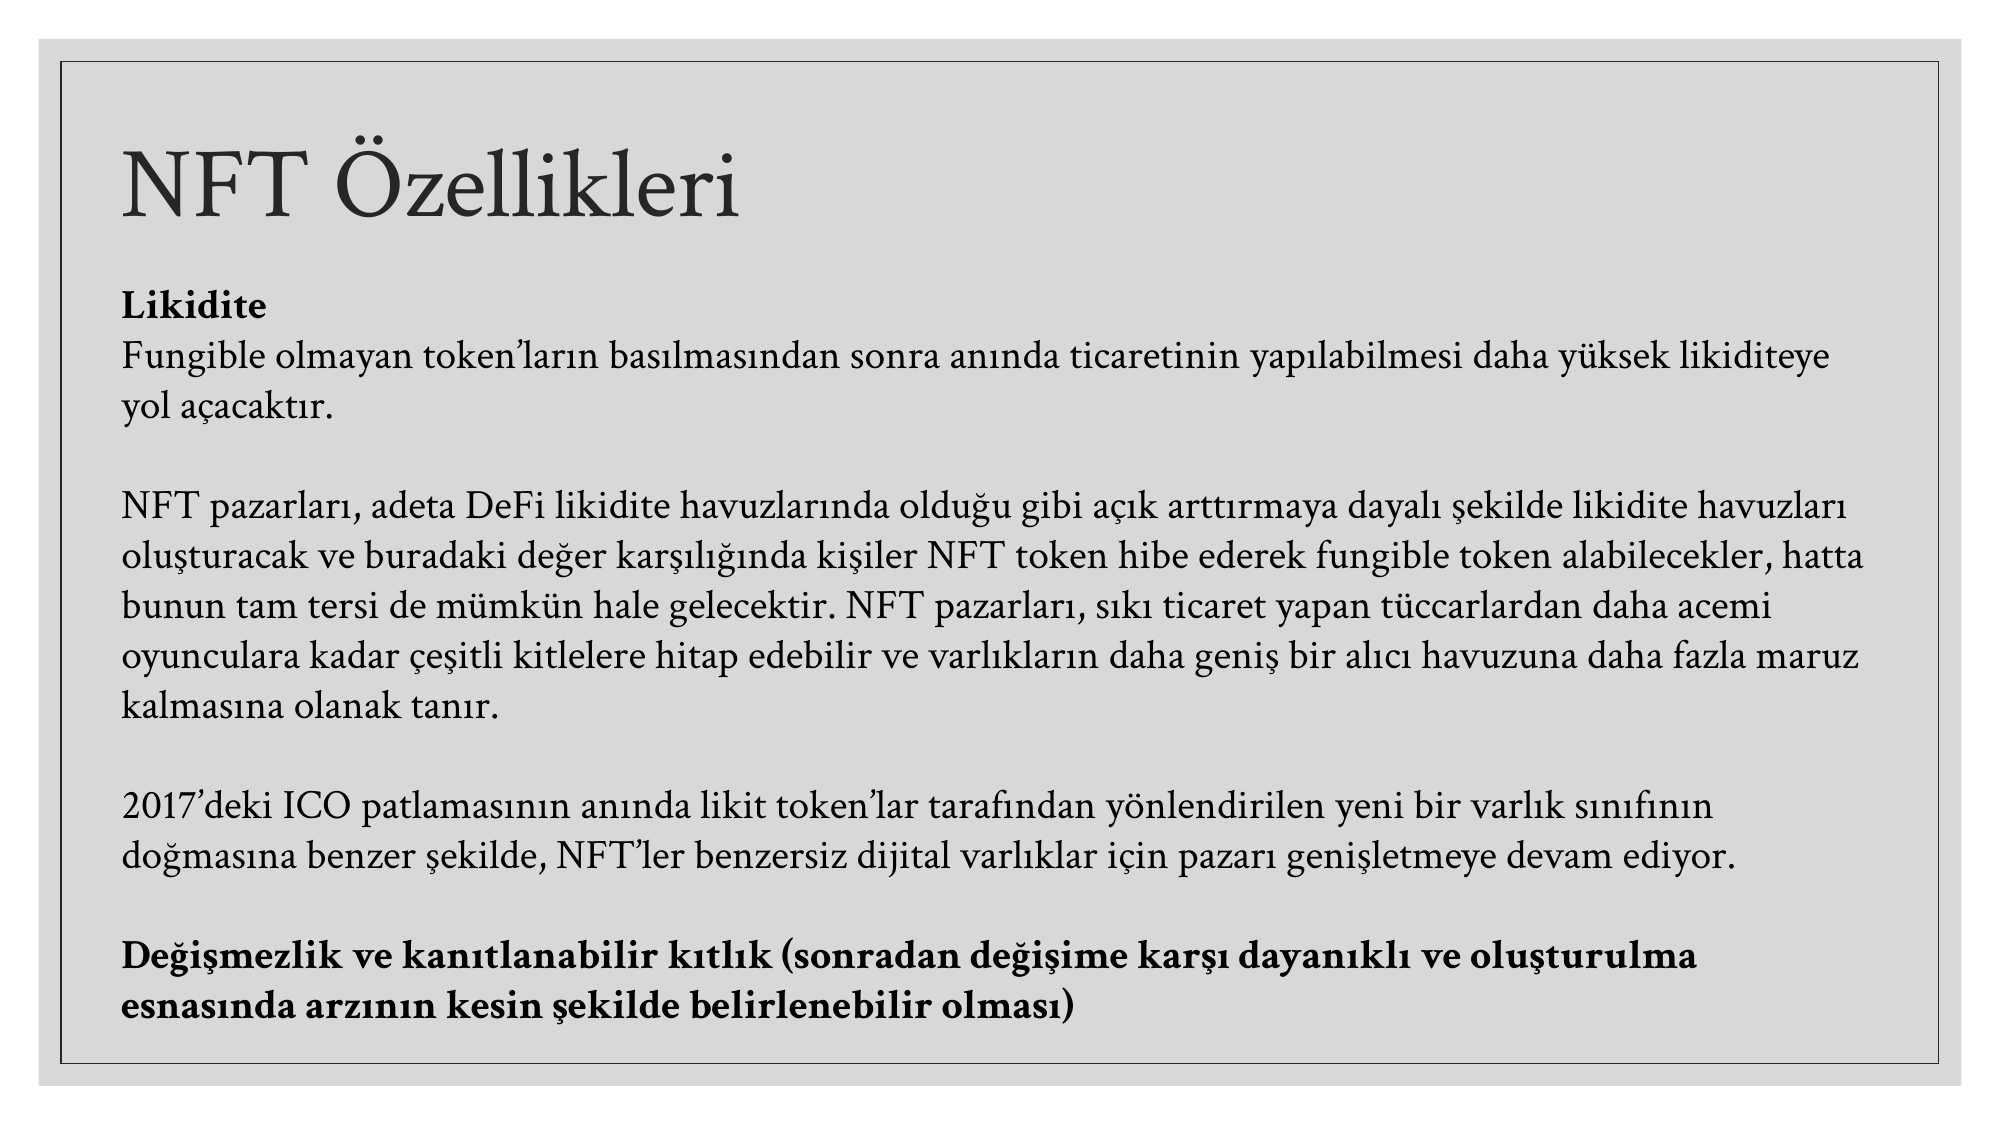

# NFT Özellikleri
Likidite
Fungible olmayan token’ların basılmasından sonra anında ticaretinin yapılabilmesi daha yüksek likiditeye yol açacaktır.

NFT pazarları, adeta DeFi likidite havuzlarında olduğu gibi açık arttırmaya dayalı şekilde likidite havuzları oluşturacak ve buradaki değer karşılığında kişiler NFT token hibe ederek fungible token alabilecekler, hatta bunun tam tersi de mümkün hale gelecektir. NFT pazarları, sıkı ticaret yapan tüccarlardan daha acemi oyunculara kadar çeşitli kitlelere hitap edebilir ve varlıkların daha geniş bir alıcı havuzuna daha fazla maruz kalmasına olanak tanır.

2017’deki ICO patlamasının anında likit token’lar tarafından yönlendirilen yeni bir varlık sınıfının doğmasına benzer şekilde, NFT’ler benzersiz dijital varlıklar için pazarı genişletmeye devam ediyor.

Değişmezlik ve kanıtlanabilir kıtlık (sonradan değişime karşı dayanıklı ve oluşturulma esnasında arzının kesin şekilde belirlenebilir olması)